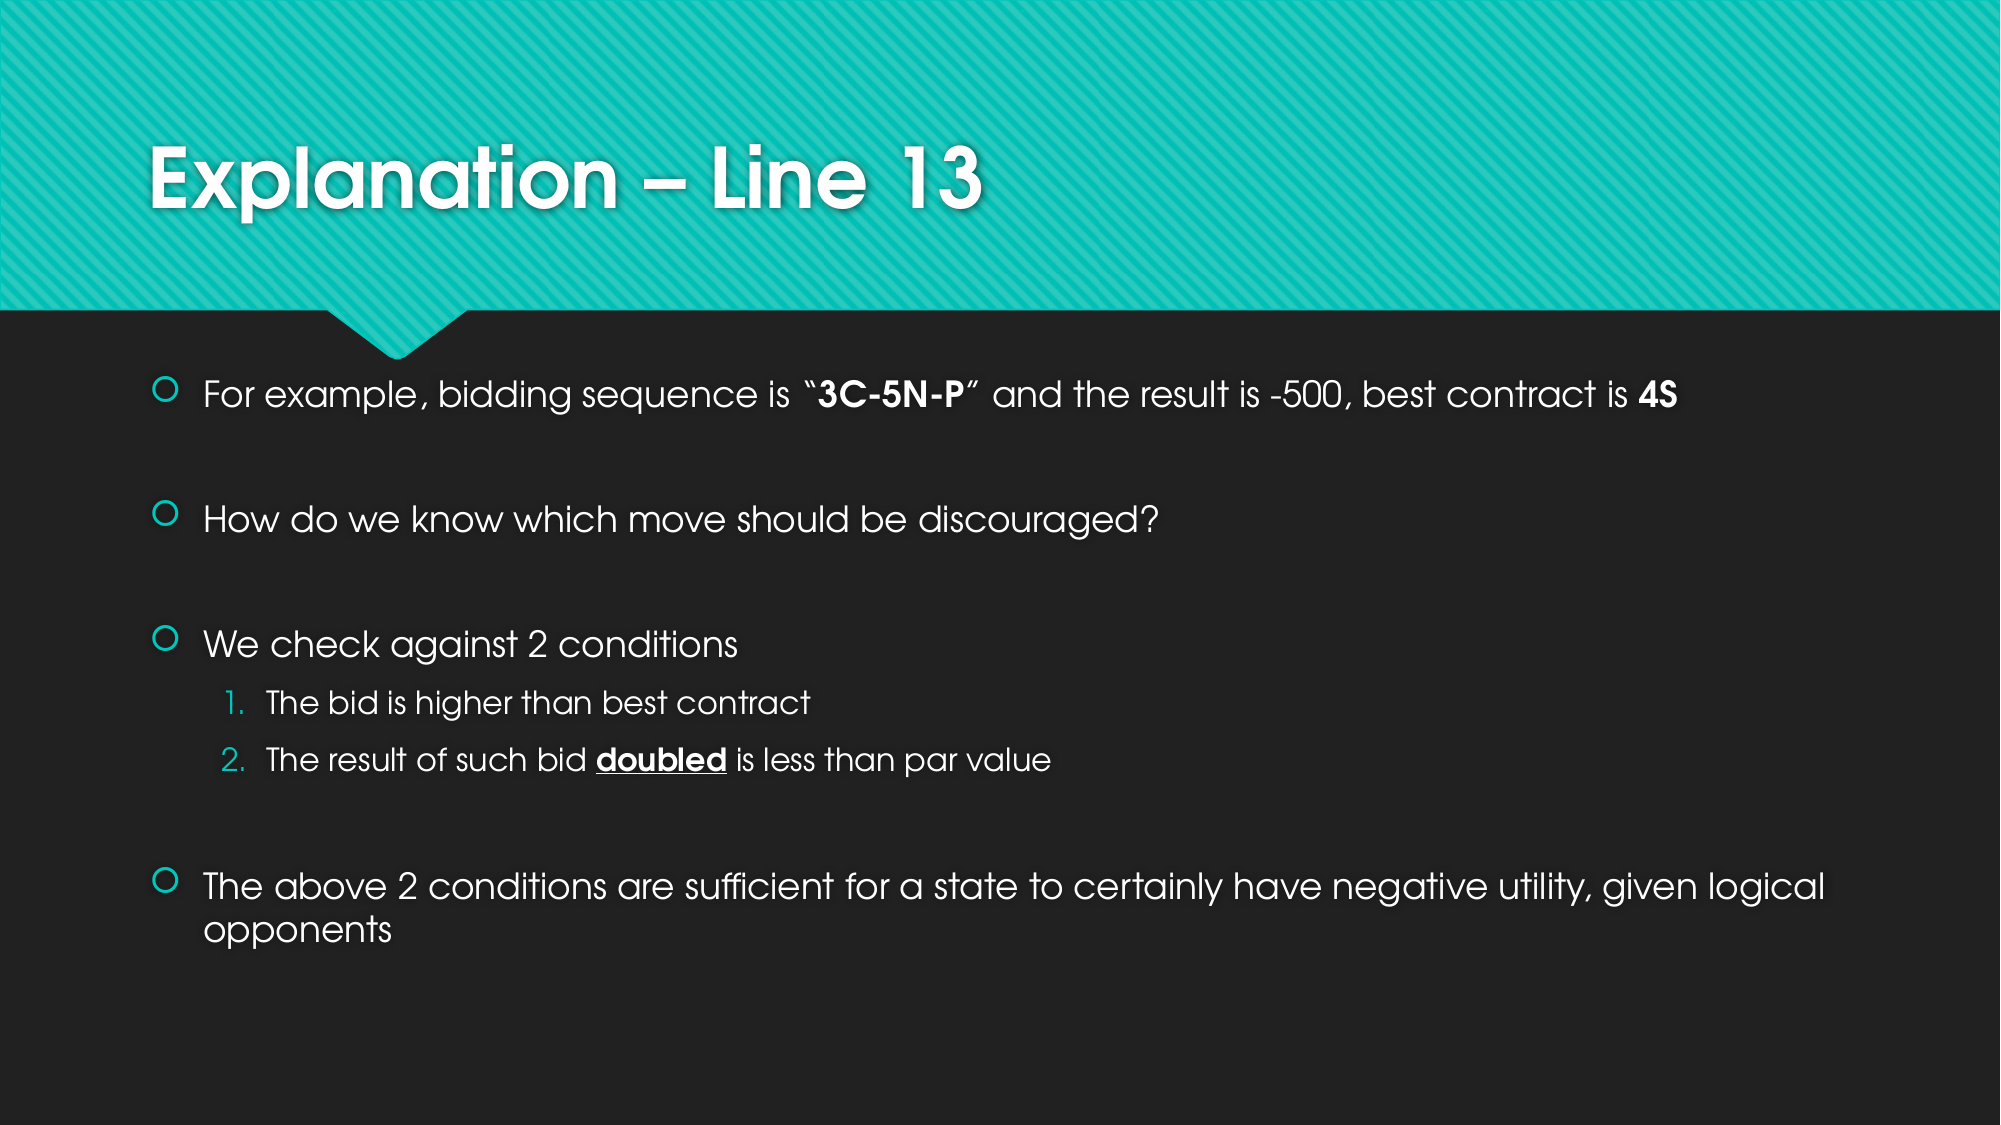

# Explanation – Line 13
For example, bidding sequence is “3C-5N-P” and the result is -500, best contract is 4S

How do we know which move should be discouraged?

We check against 2 conditions
The bid is higher than best contract
The result of such bid doubled is less than par value

The above 2 conditions are sufficient for a state to certainly have negative utility, given logical opponents